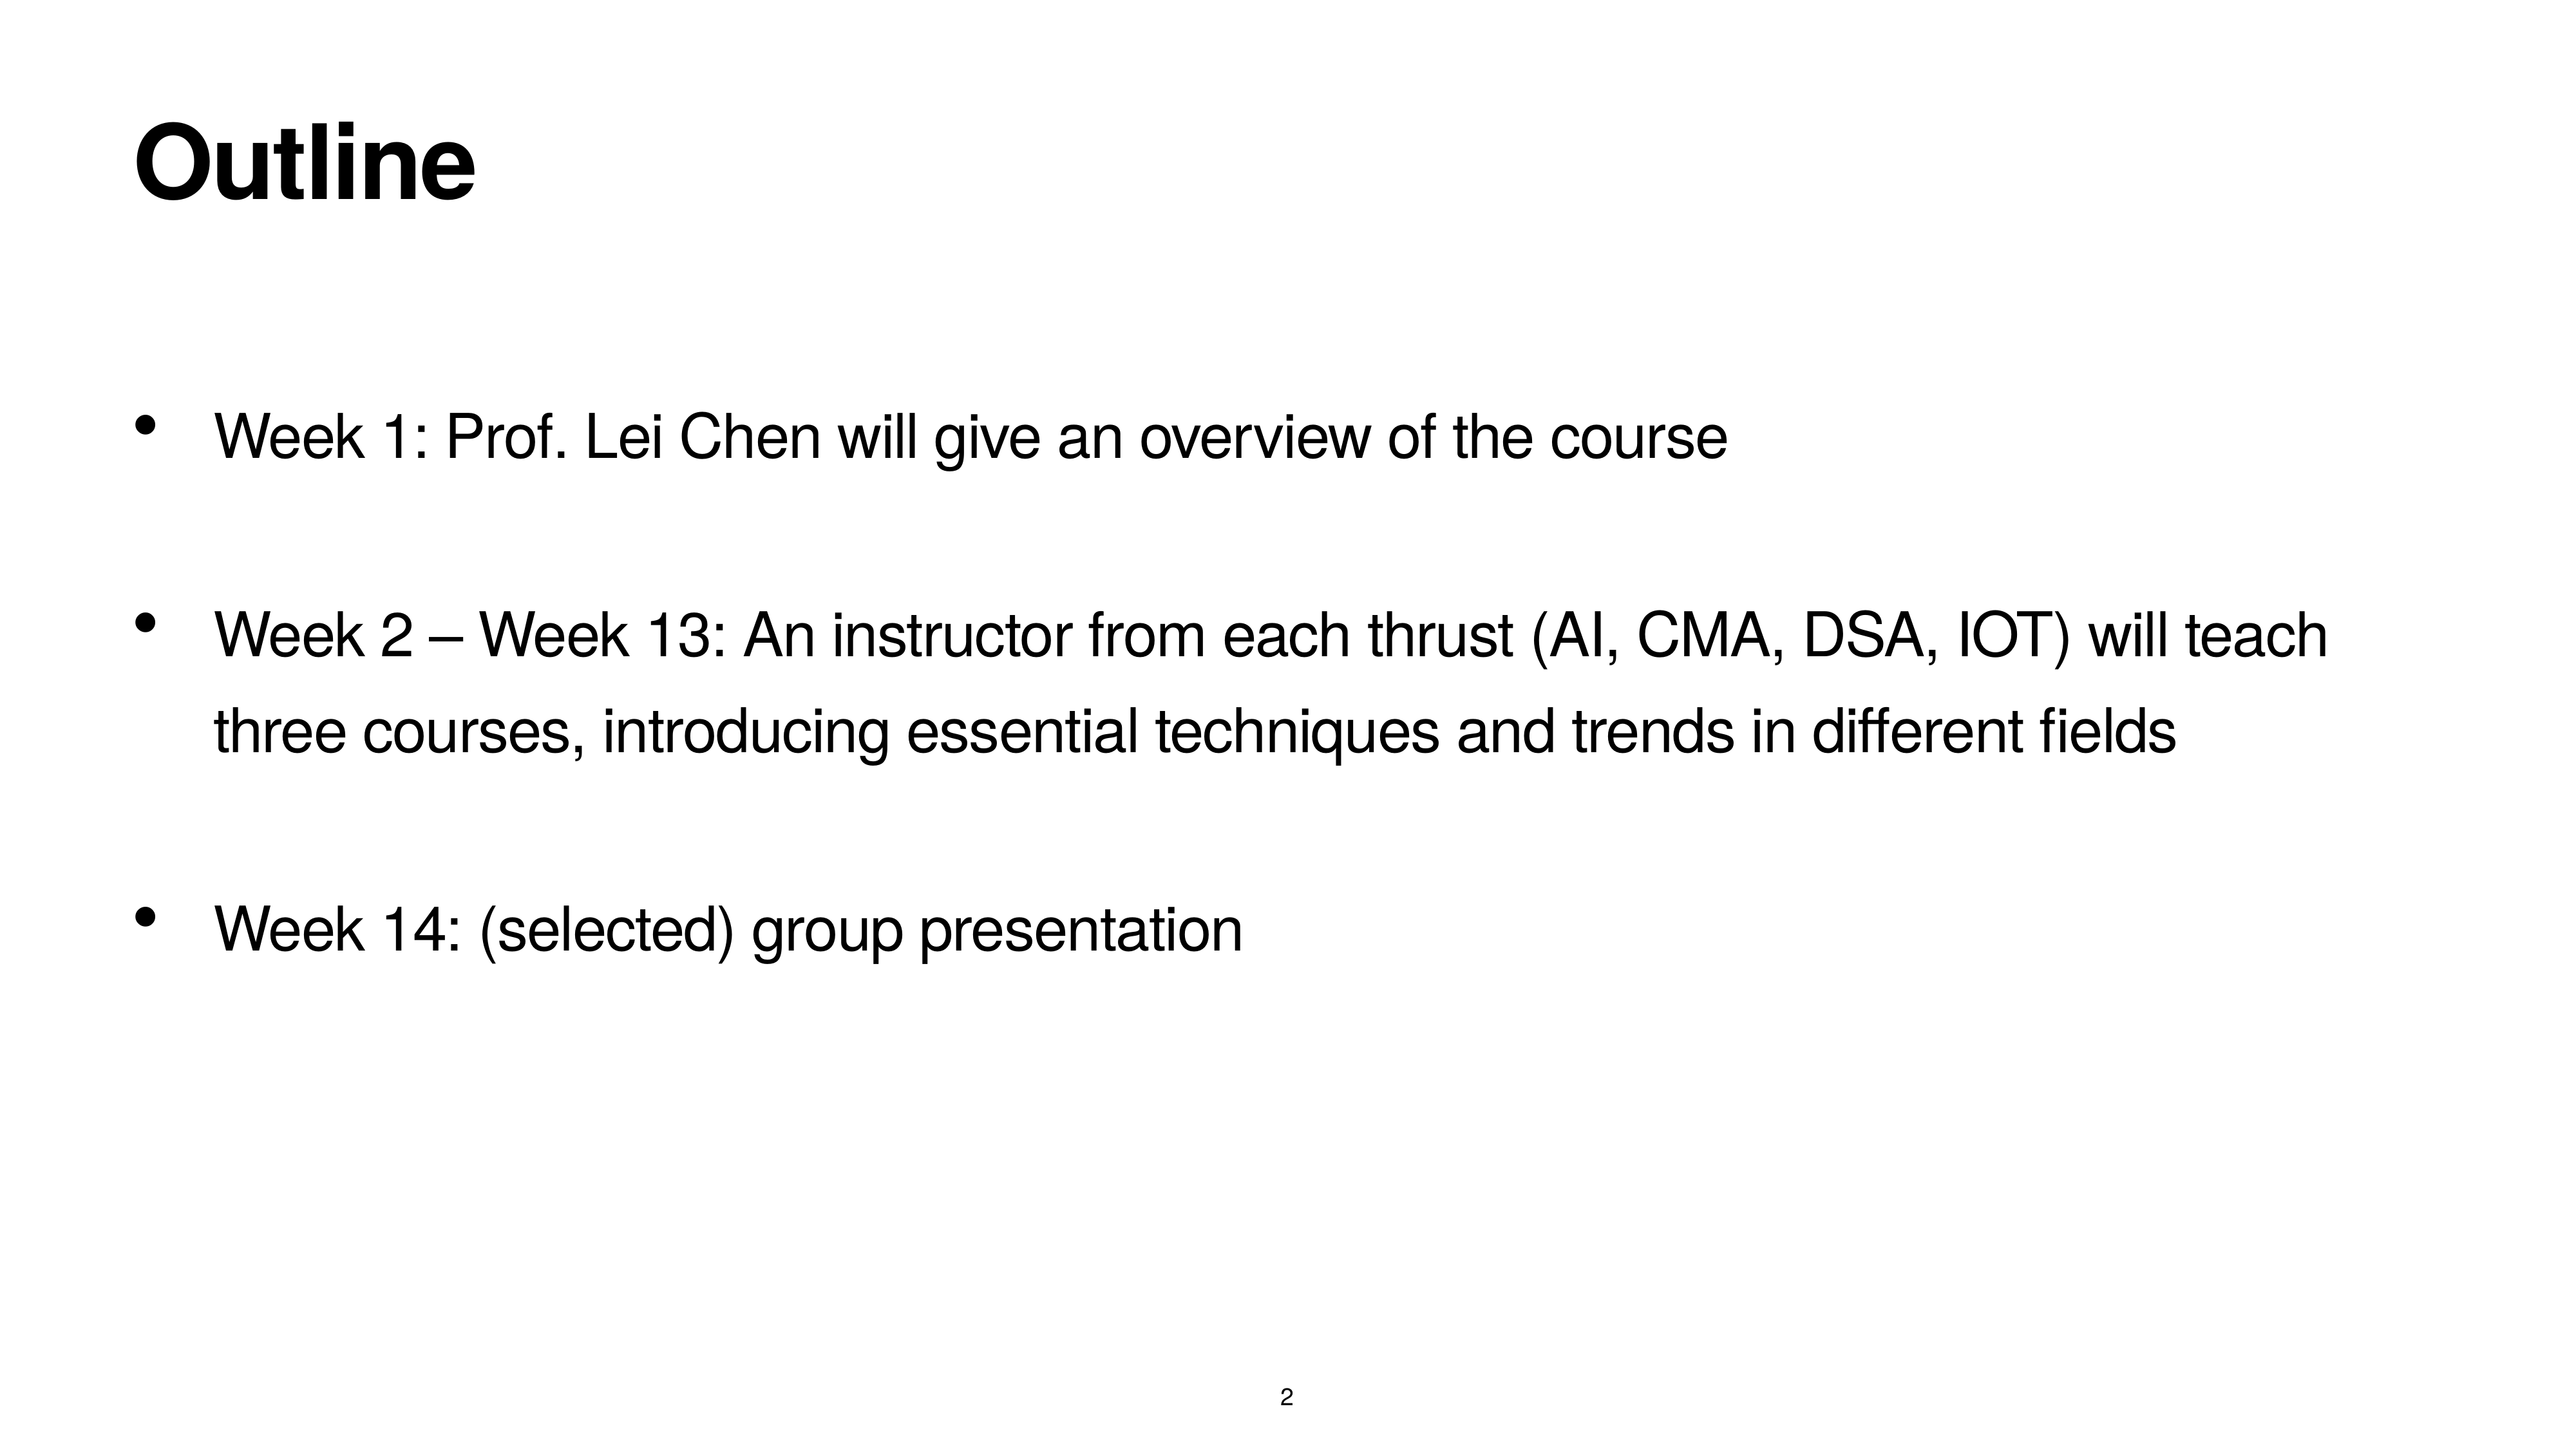

Outline
Week 1: Prof. Lei Chen will give an overview of the course

Week 2 – Week 13: An instructor from each thrust (AI, CMA, DSA, IOT) will teach three courses, introducing essential techniques and trends in different fields

Week 14: (selected) group presentation
2